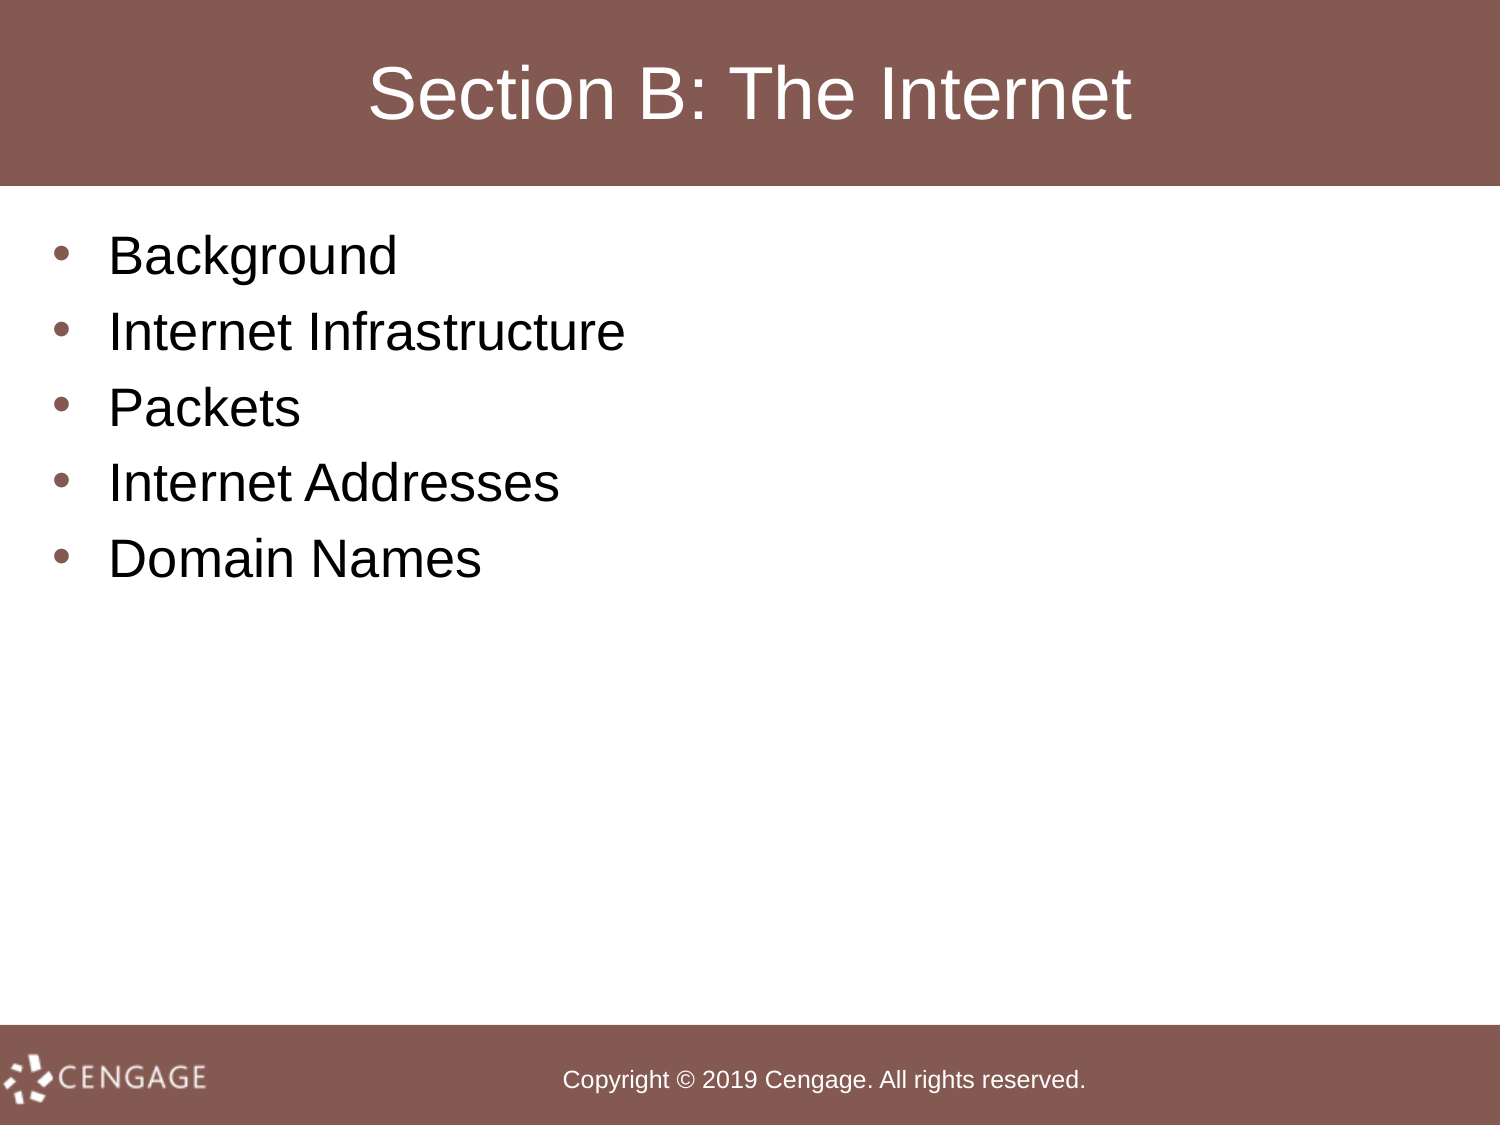

# Section B: The Internet
Background
Internet Infrastructure
Packets
Internet Addresses
Domain Names